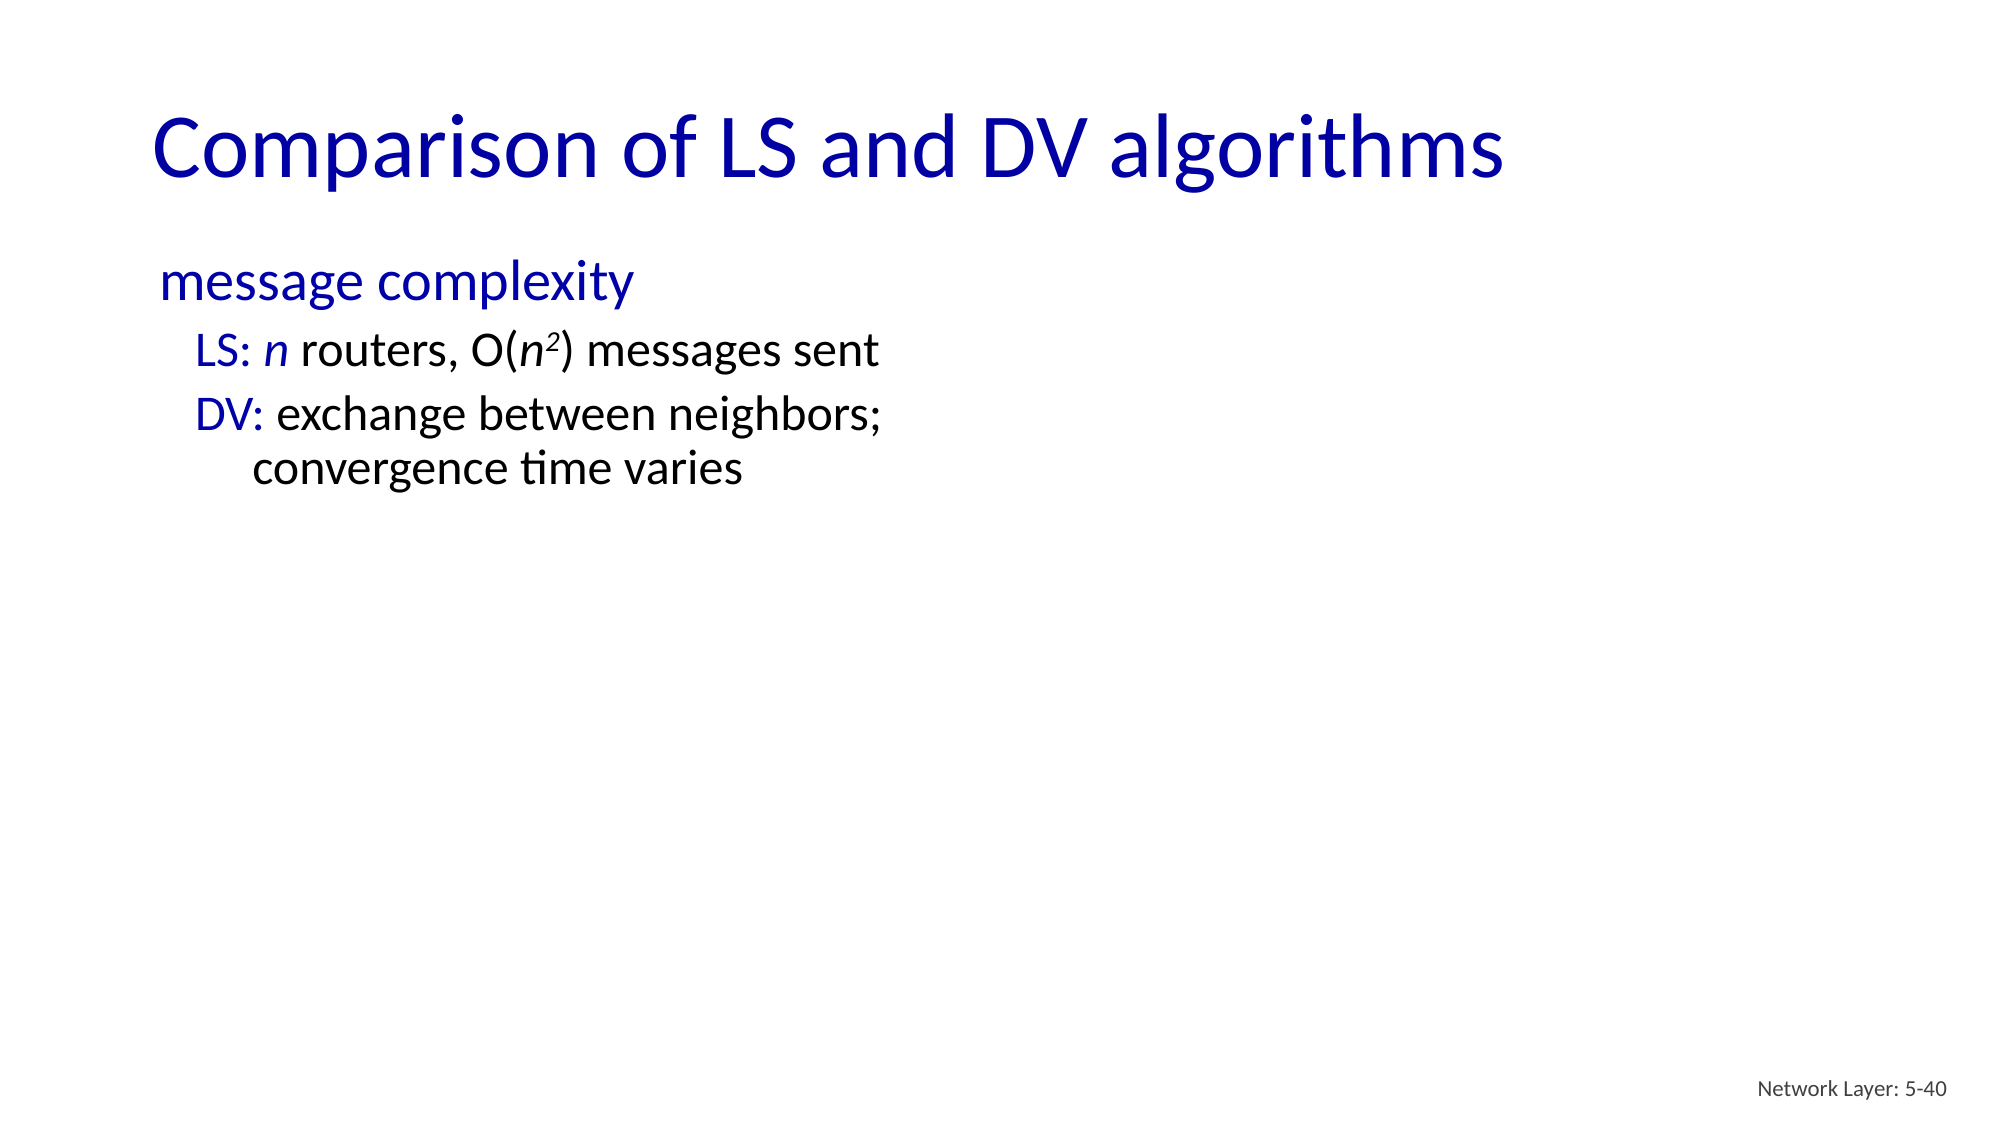

# Comparison of LS and DV algorithms
message complexity
LS: n routers, O(n2) messages sent
DV: exchange between neighbors; convergence time varies
Network Layer: 5-40